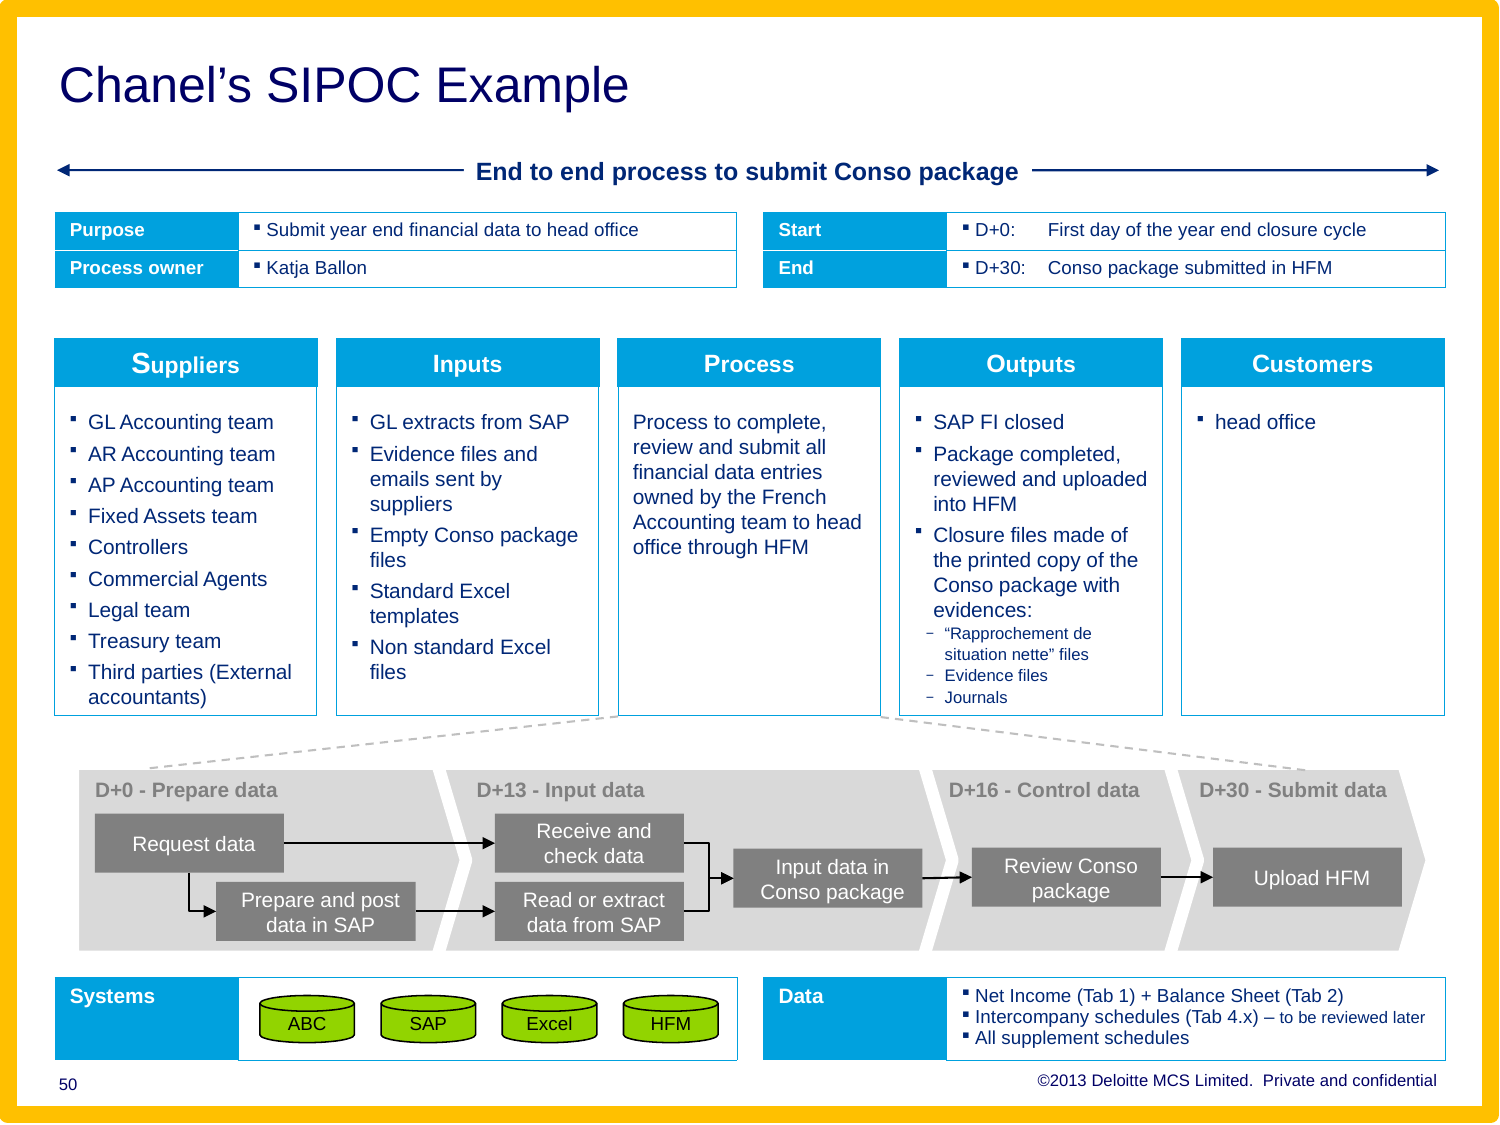

# Chanel’s SIPOC Example
End to end process to submit Conso package

| Purpose | Submit year end financial data to head office |
| --- | --- |
| Process owner | Katja Ballon |
| Start | D+0: First day of the year end closure cycle |
| --- | --- |
| End | D+30: Conso package submitted in HFM |
Suppliers
Inputs
Process
Outputs
Customers
GL Accounting team
AR Accounting team
AP Accounting team
Fixed Assets team
Controllers
Commercial Agents
Legal team
Treasury team
Third parties (External accountants)
GL extracts from SAP
Evidence files and emails sent by suppliers
Empty Conso package files
Standard Excel templates
Non standard Excel files
Process to complete, review and submit all financial data entries owned by the French Accounting team to head office through HFM
SAP FI closed
Package completed, reviewed and uploaded into HFM
Closure files made of the printed copy of the Conso package with evidences:
“Rapprochement de situation nette” files
Evidence files
Journals

head office

D+0 - Prepare data
D+13 - Input data
D+16 - Control data
D+30 - Submit data
Request data
Receive and check data
Review Conso package
Upload HFM
Input data in Conso package
Prepare and post data in SAP
Read or extract data from SAP
| Systems |  |
| --- | --- |
| Data | Net Income (Tab 1) + Balance Sheet (Tab 2) Intercompany schedules (Tab 4.x) – to be reviewed later All supplement schedules |
| --- | --- |
ABC
SAP
Excel
HFM
50